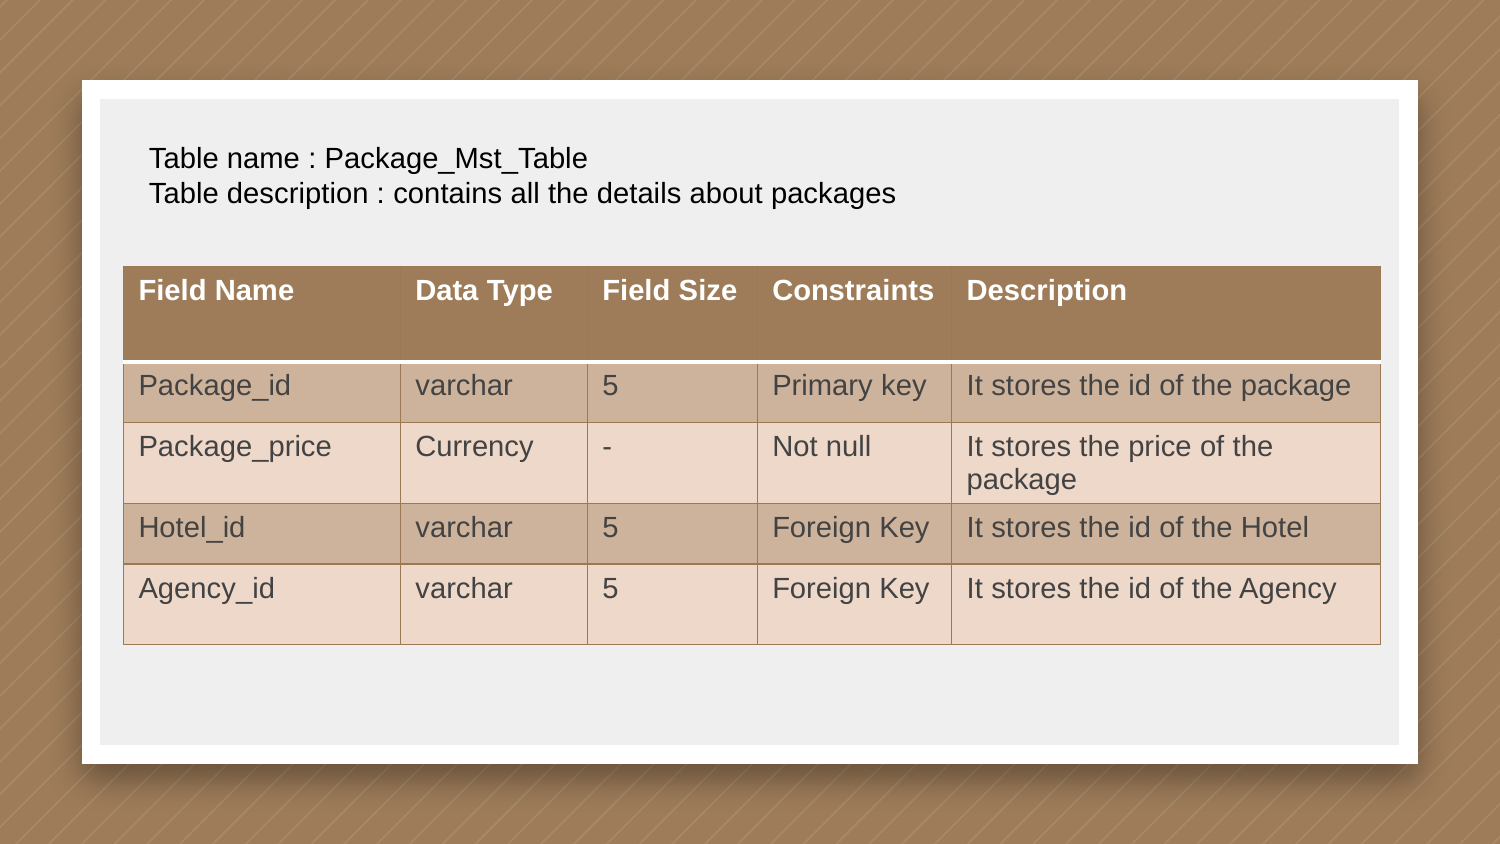

Table name : Package_Mst_Table
Table description : contains all the details about packages
| Field Name | Data Type | Field Size | Constraints | Description |
| --- | --- | --- | --- | --- |
| Package\_id | varchar | 5 | Primary key | It stores the id of the package |
| Package\_price | Currency | - | Not null | It stores the price of the package |
| Hotel\_id | varchar | 5 | Foreign Key | It stores the id of the Hotel |
| Agency\_id | varchar | 5 | Foreign Key | It stores the id of the Agency |